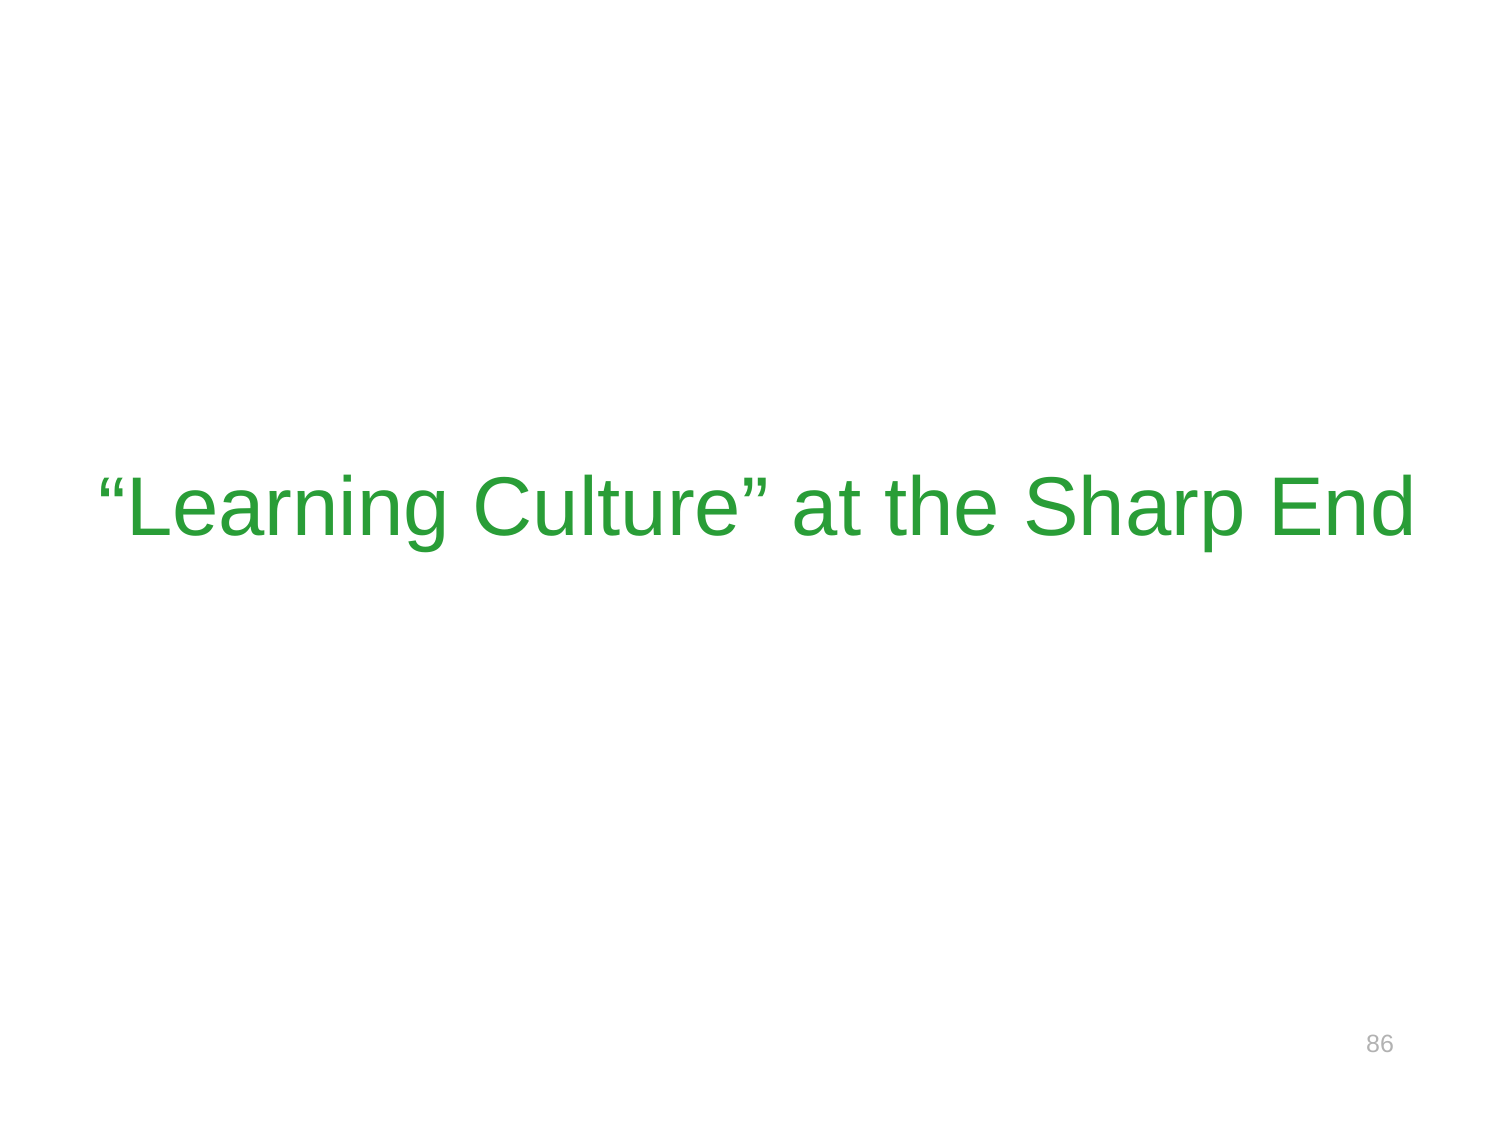

# “Learning Culture” at the Sharp End

86